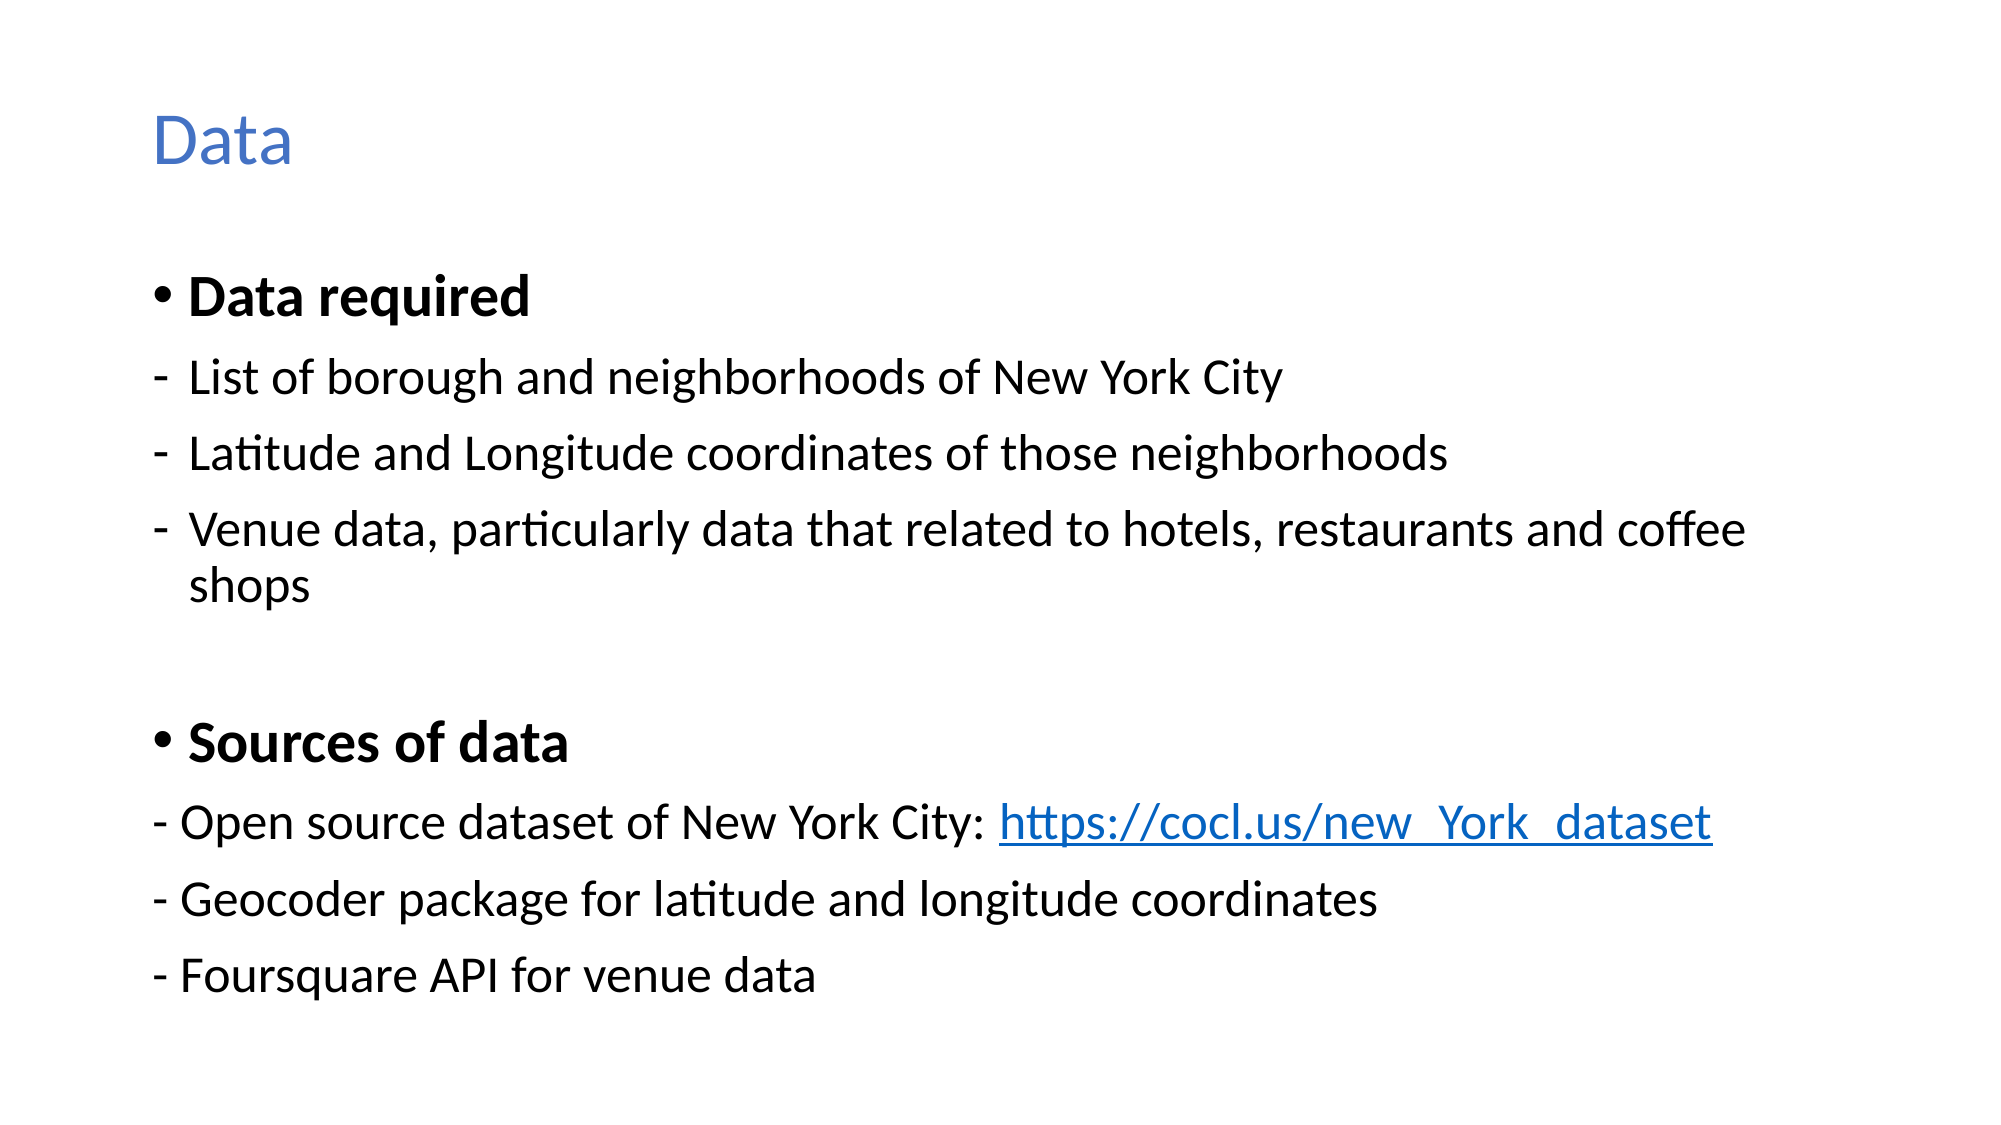

# Data
Data required
List of borough and neighborhoods of New York City
Latitude and Longitude coordinates of those neighborhoods
Venue data, particularly data that related to hotels, restaurants and coffee shops

Sources of data
- Open source dataset of New York City: https://cocl.us/new_York_dataset
- Geocoder package for latitude and longitude coordinates
- Foursquare API for venue data